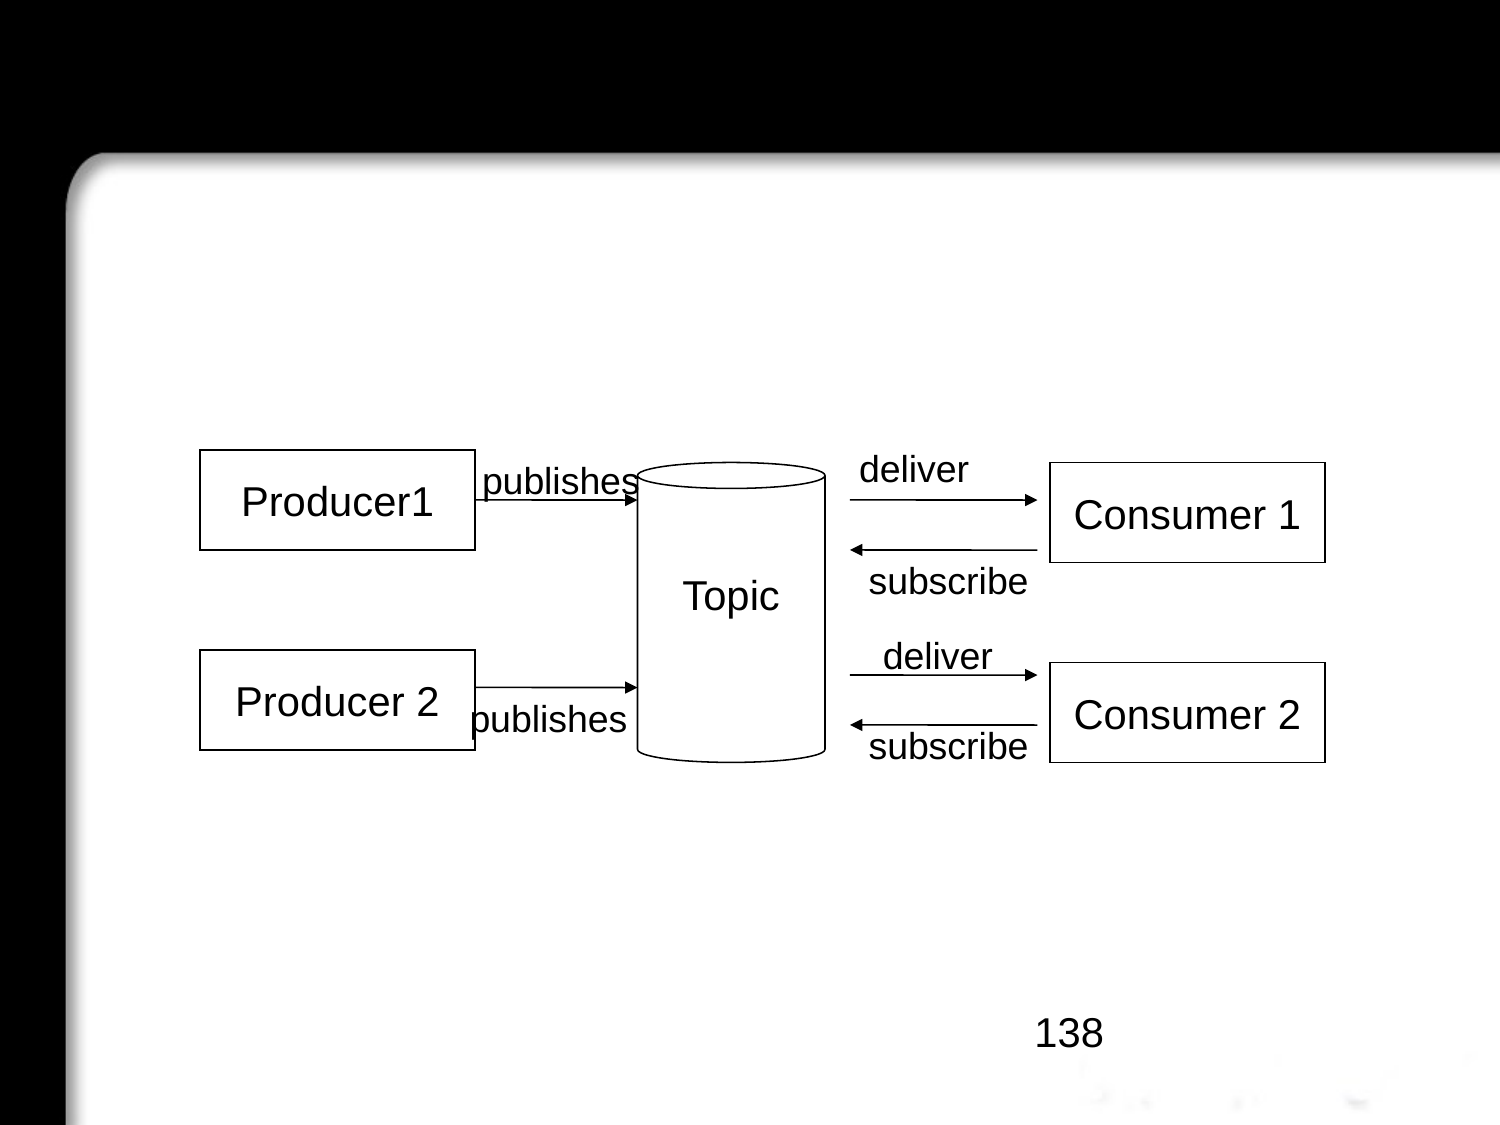

#
deliver
Producer1
publishes
Topic

Consumer 1

subscribe
deliver
Producer 2
Consumer 2

publishes

subscribe